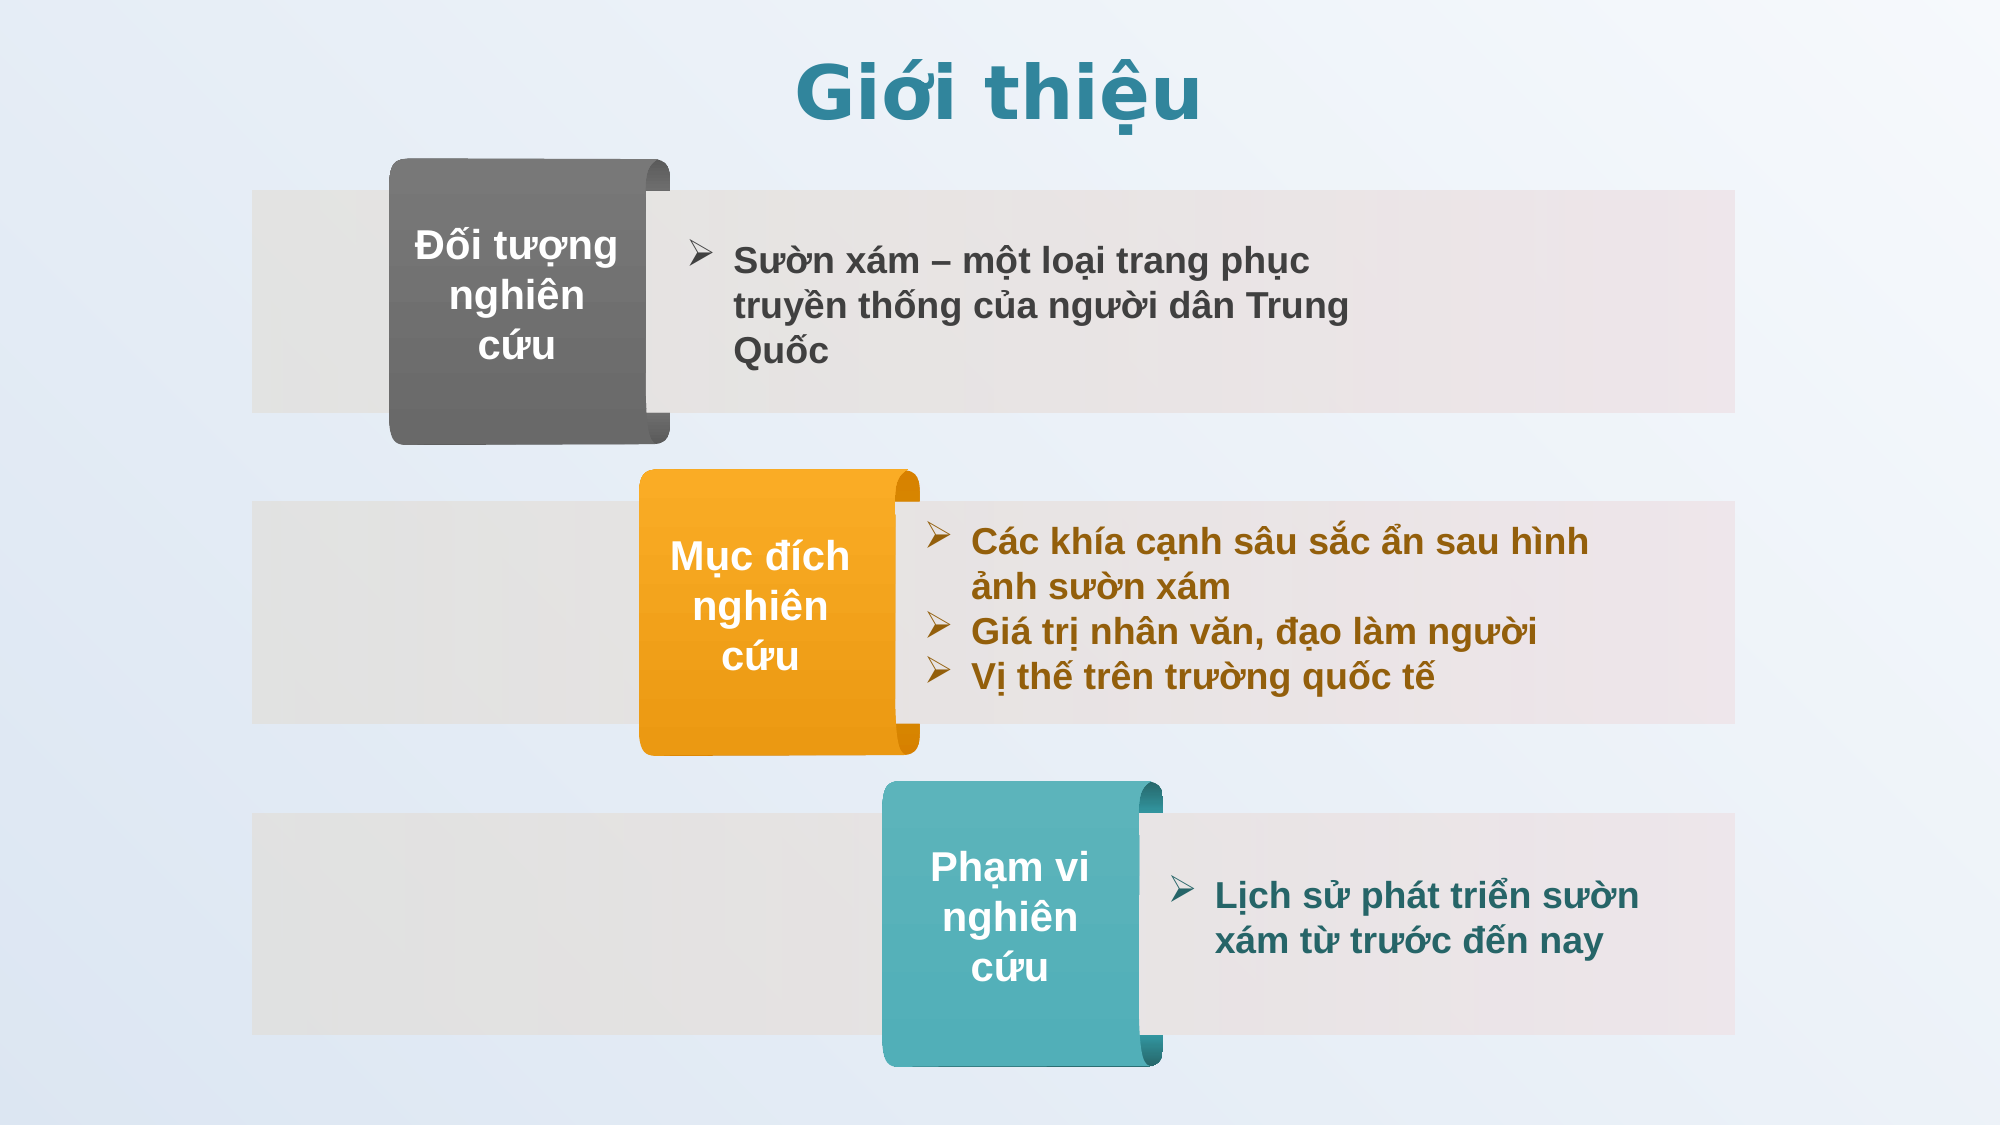

Giới thiệu

Đối tượng nghiên cứu
Sườn xám – một loại trang phục truyền thống của người dân Trung Quốc

Các khía cạnh sâu sắc ẩn sau hình ảnh sườn xám
Giá trị nhân văn, đạo làm người
Vị thế trên trường quốc tế
Mục đích nghiên cứu

Phạm vi nghiên cứu
Lịch sử phát triển sườn xám từ trước đến nay